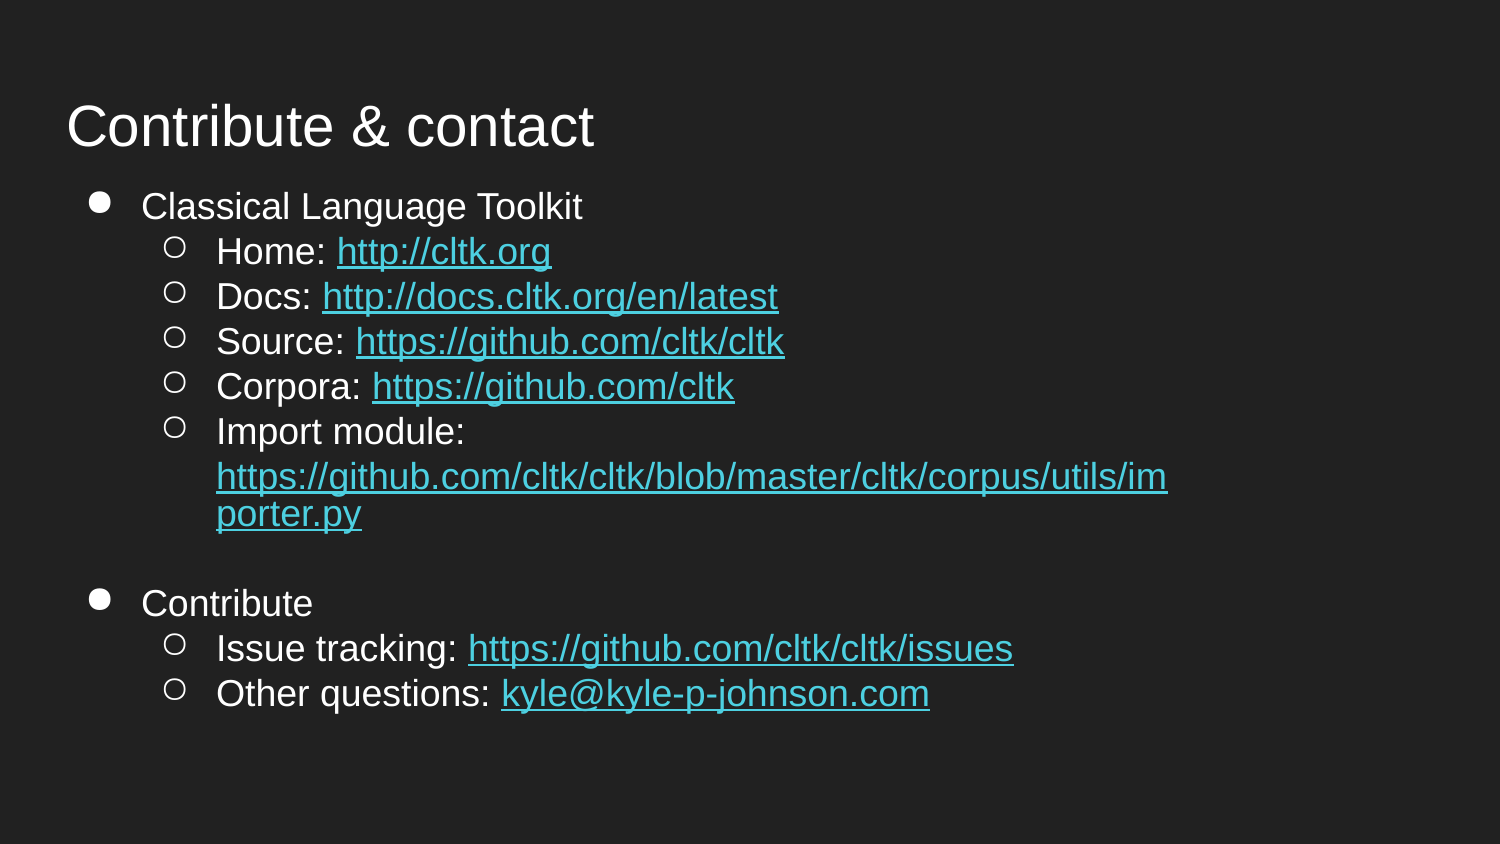

# Contribute & contact
Classical Language Toolkit
Home: http://cltk.org
Docs: http://docs.cltk.org/en/latest
Source: https://github.com/cltk/cltk
Corpora: https://github.com/cltk
Import module: https://github.com/cltk/cltk/blob/master/cltk/corpus/utils/importer.py
Contribute
Issue tracking: https://github.com/cltk/cltk/issues
Other questions: kyle@kyle-p-johnson.com